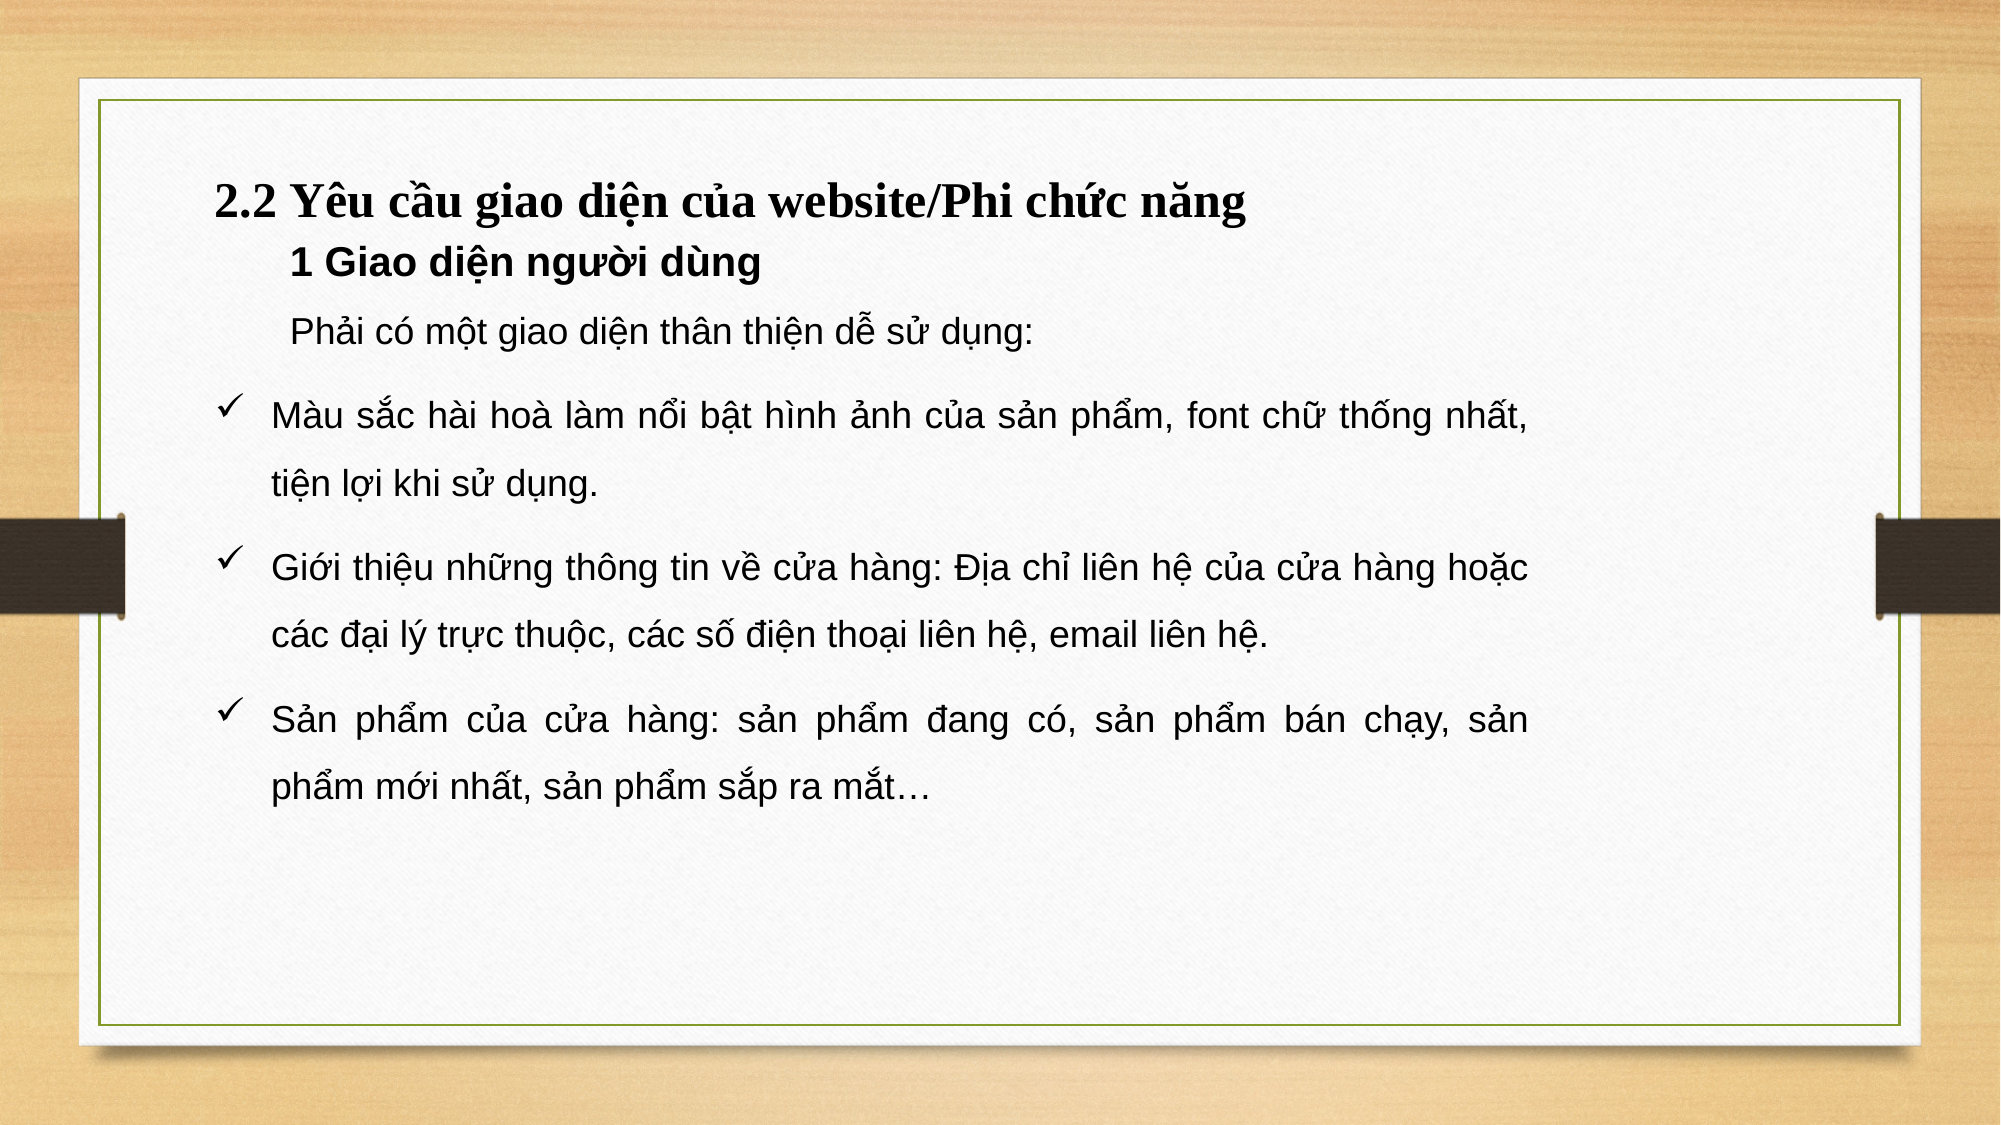

2.2 Yêu cầu giao diện của website/Phi chức năng
1 Giao diện người dùng
Phải có một giao diện thân thiện dễ sử dụng:
Màu sắc hài hoà làm nổi bật hình ảnh của sản phẩm, font chữ thống nhất, tiện lợi khi sử dụng.
Giới thiệu những thông tin về cửa hàng: Địa chỉ liên hệ của cửa hàng hoặc các đại lý trực thuộc, các số điện thoại liên hệ, email liên hệ.
Sản phẩm của cửa hàng: sản phẩm đang có, sản phẩm bán chạy, sản phẩm mới nhất, sản phẩm sắp ra mắt…